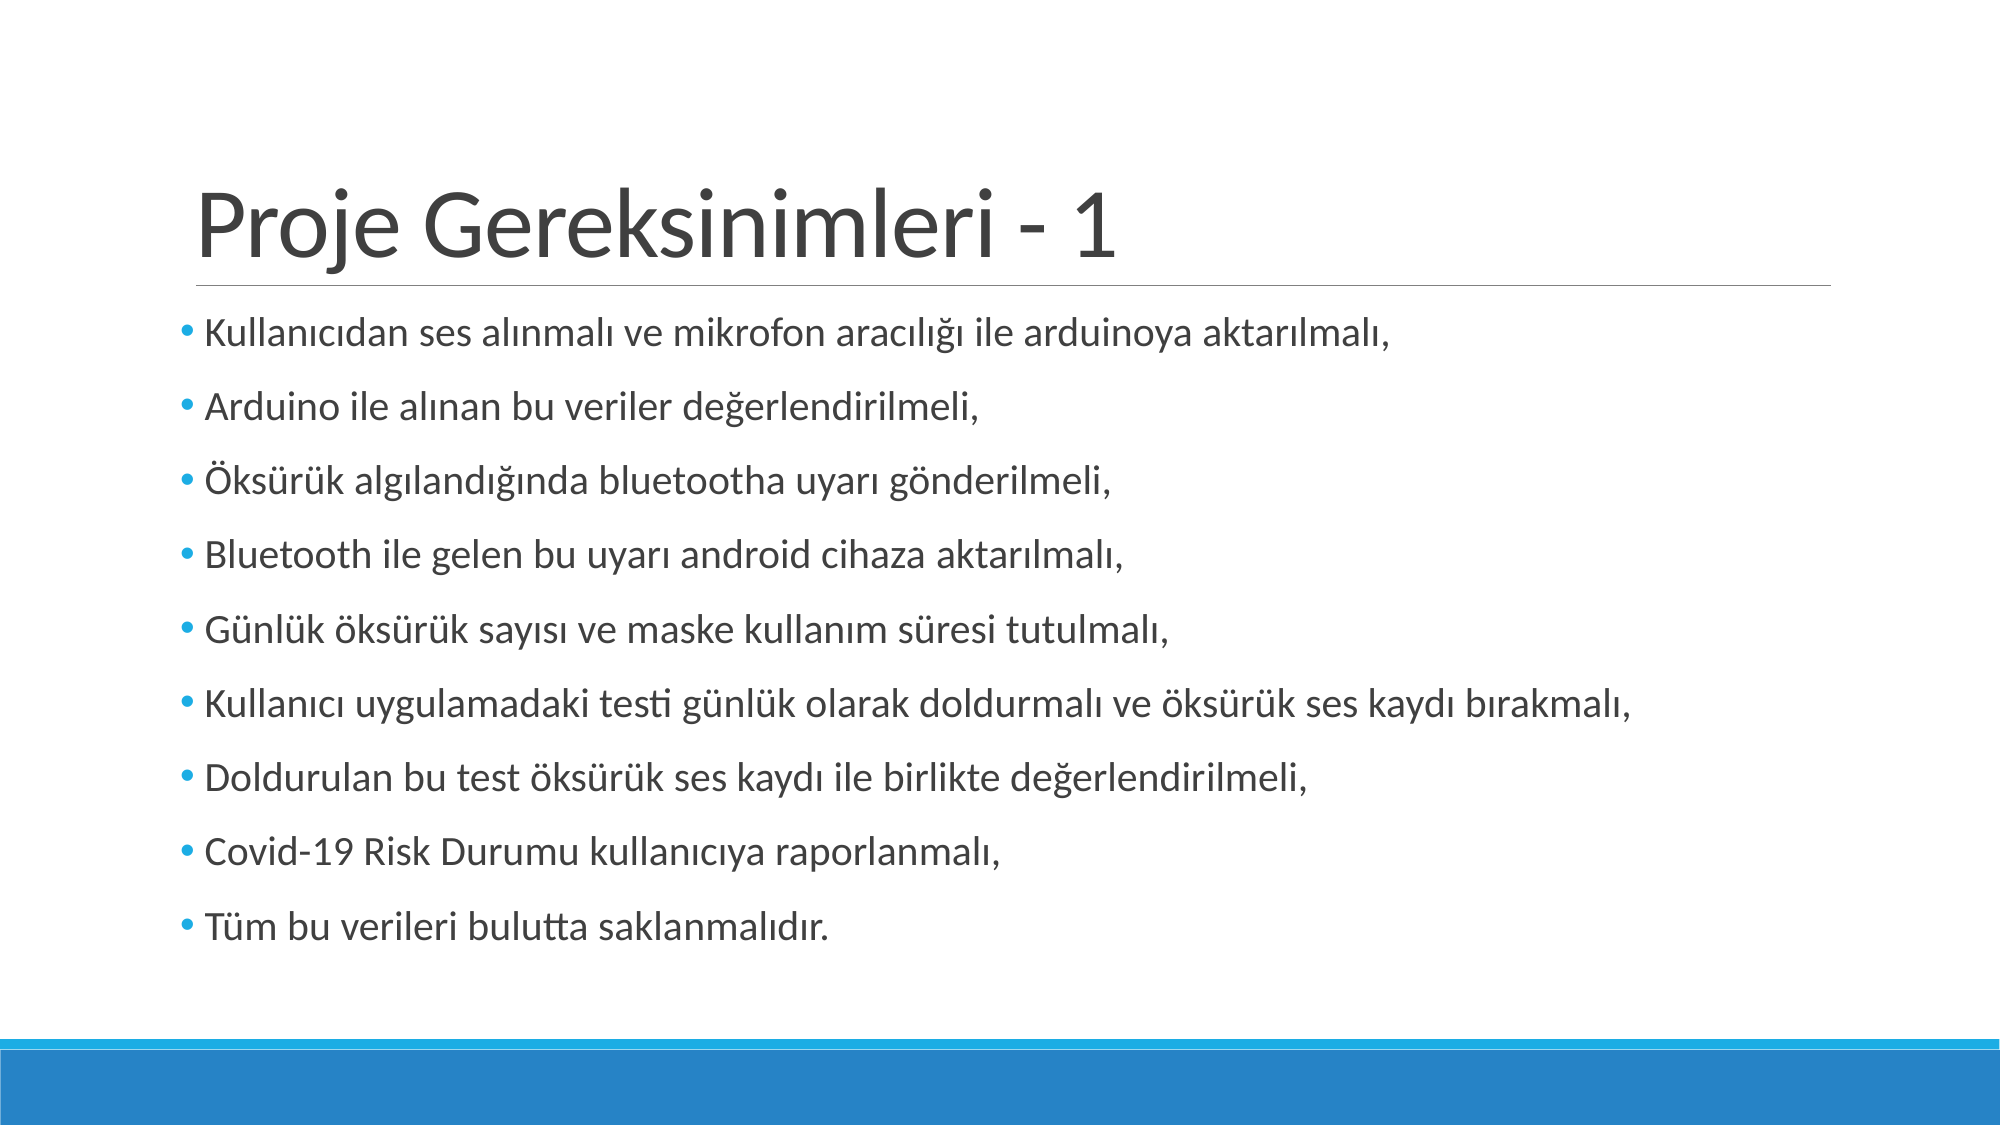

# Proje Gereksinimleri - 1
 Kullanıcıdan ses alınmalı ve mikrofon aracılığı ile arduinoya aktarılmalı,
 Arduino ile alınan bu veriler değerlendirilmeli,
 Öksürük algılandığında bluetootha uyarı gönderilmeli,
 Bluetooth ile gelen bu uyarı android cihaza aktarılmalı,
 Günlük öksürük sayısı ve maske kullanım süresi tutulmalı,
 Kullanıcı uygulamadaki testi günlük olarak doldurmalı ve öksürük ses kaydı bırakmalı,
 Doldurulan bu test öksürük ses kaydı ile birlikte değerlendirilmeli,
 Covid-19 Risk Durumu kullanıcıya raporlanmalı,
 Tüm bu verileri bulutta saklanmalıdır.